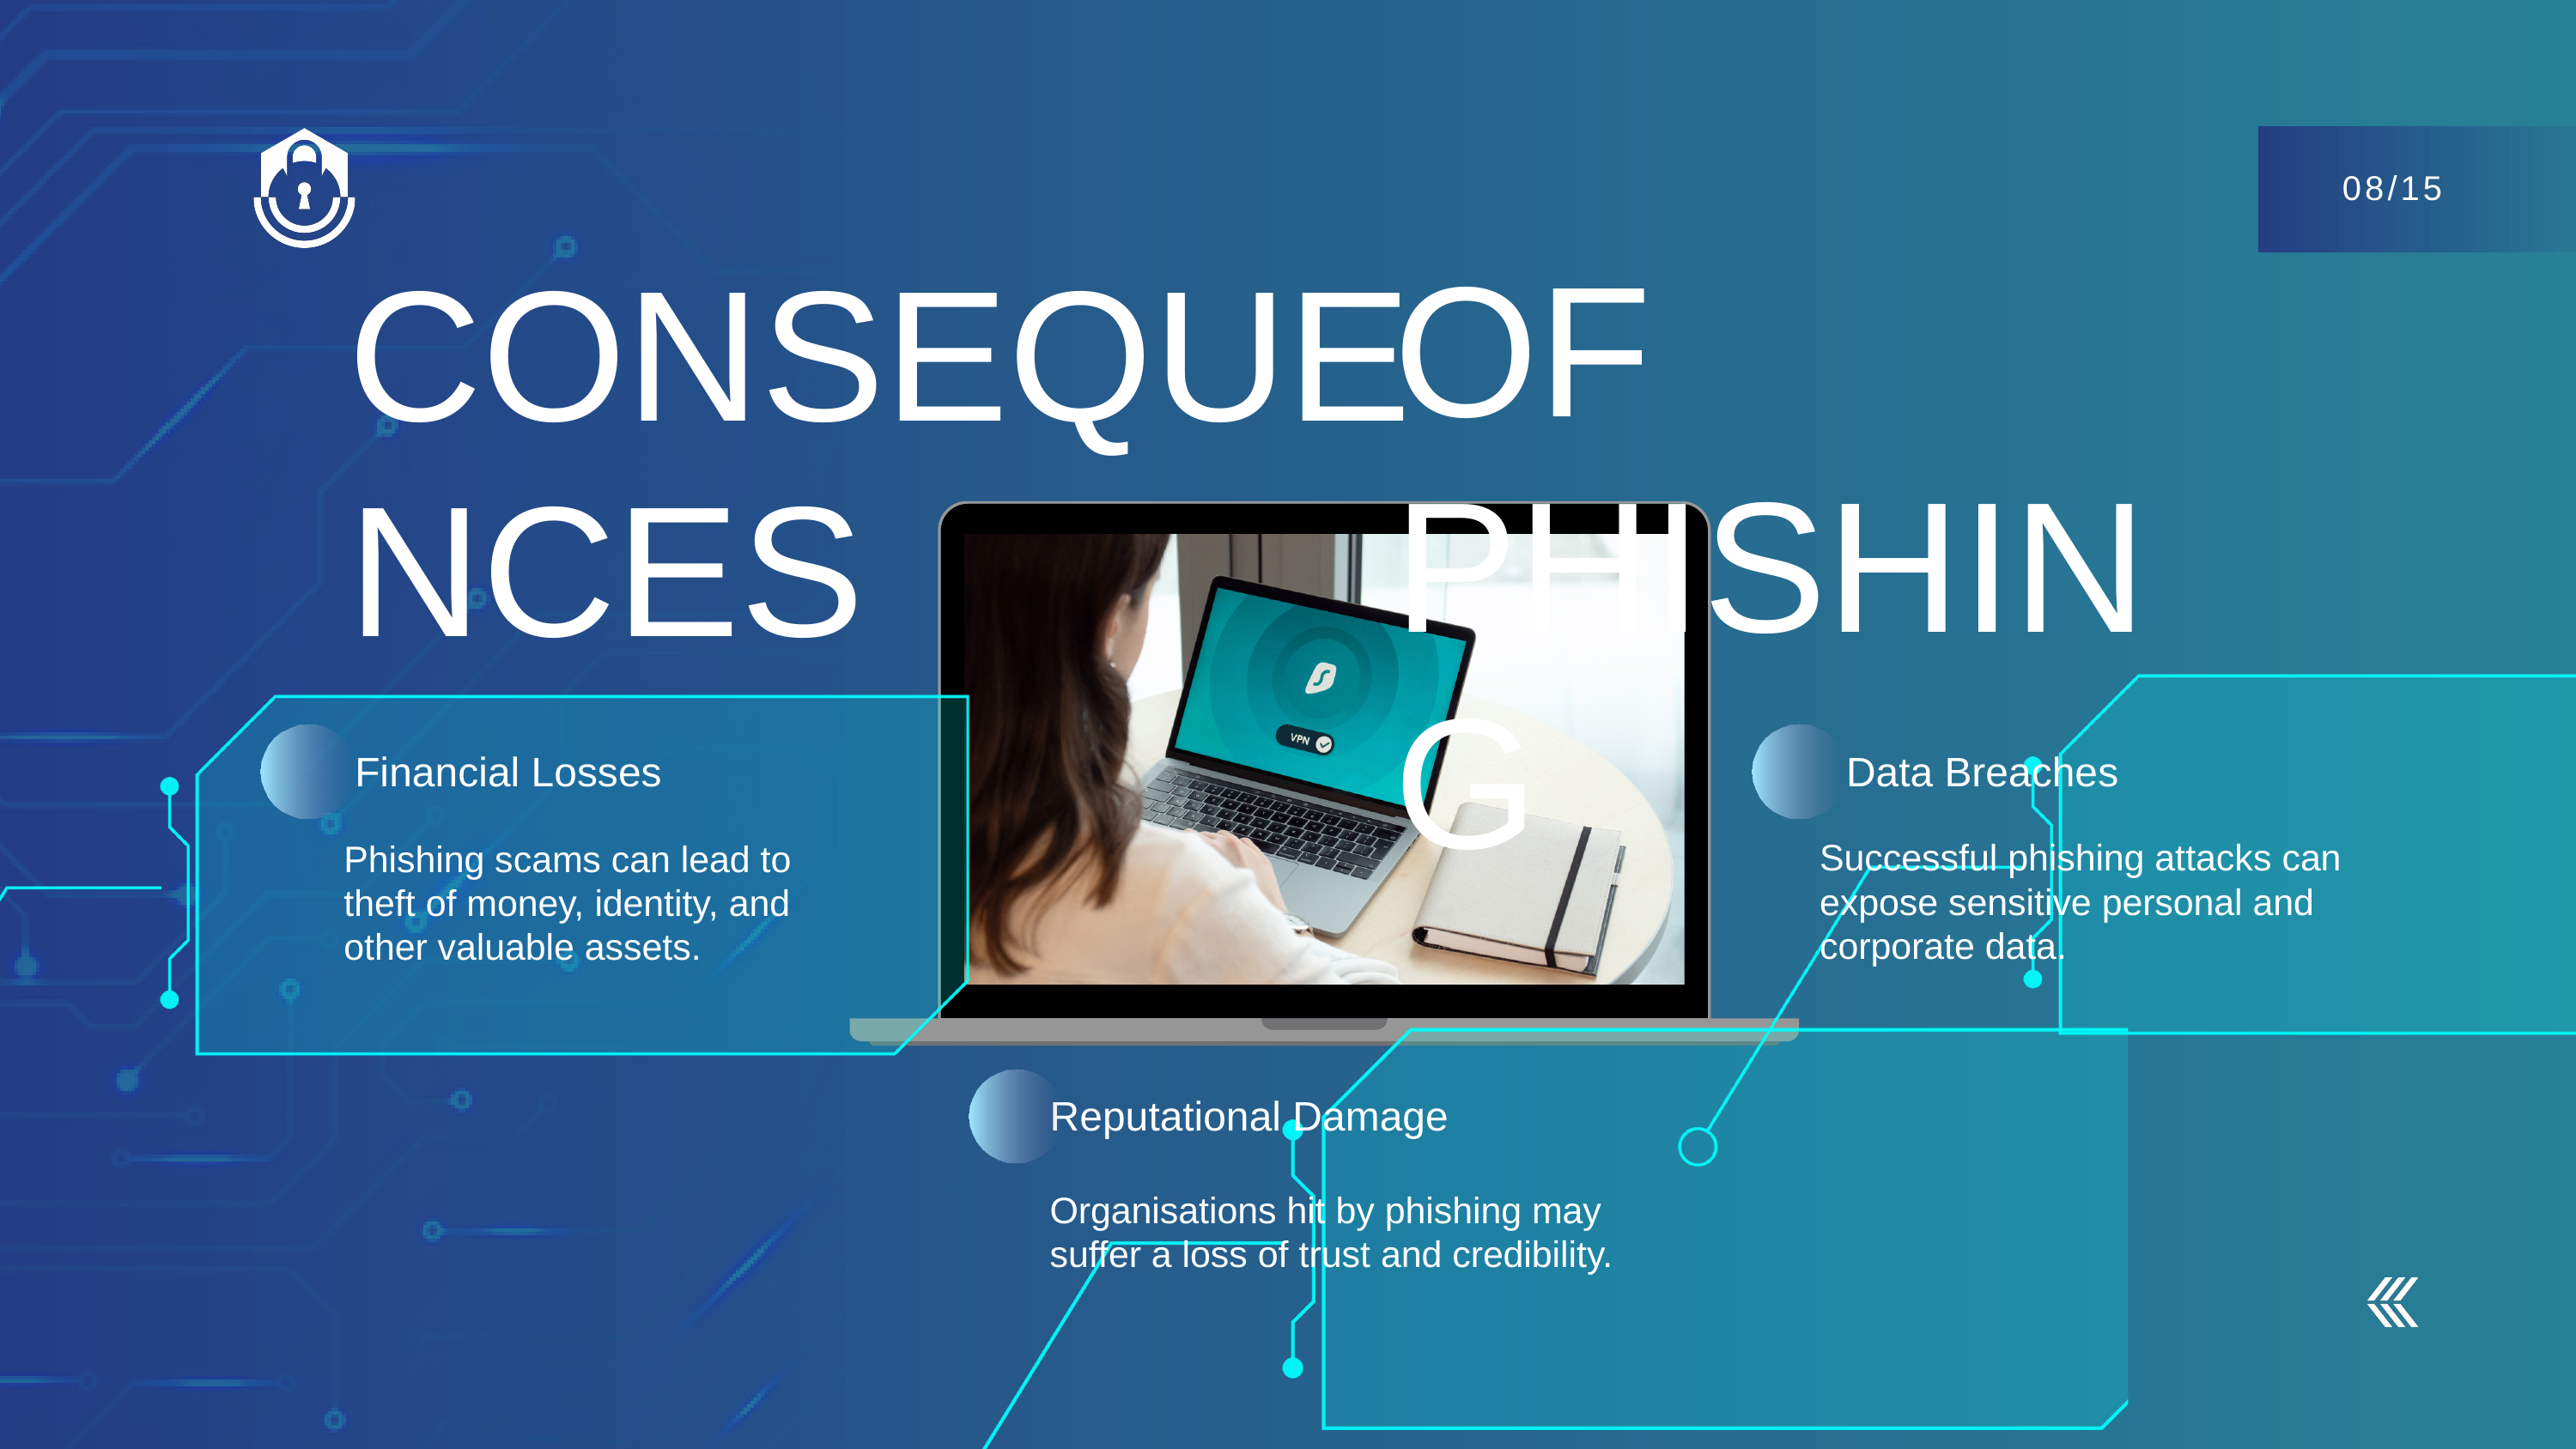

08/15
OF PHISHING
CONSEQUENCES

Data Breaches

Successful phishing attacks can expose sensitive personal and corporate data.

Financial Losses

Phishing scams can lead to theft of money, identity, and other valuable assets.

Reputational Damage

Organisations hit by phishing may suffer a loss of trust and credibility.